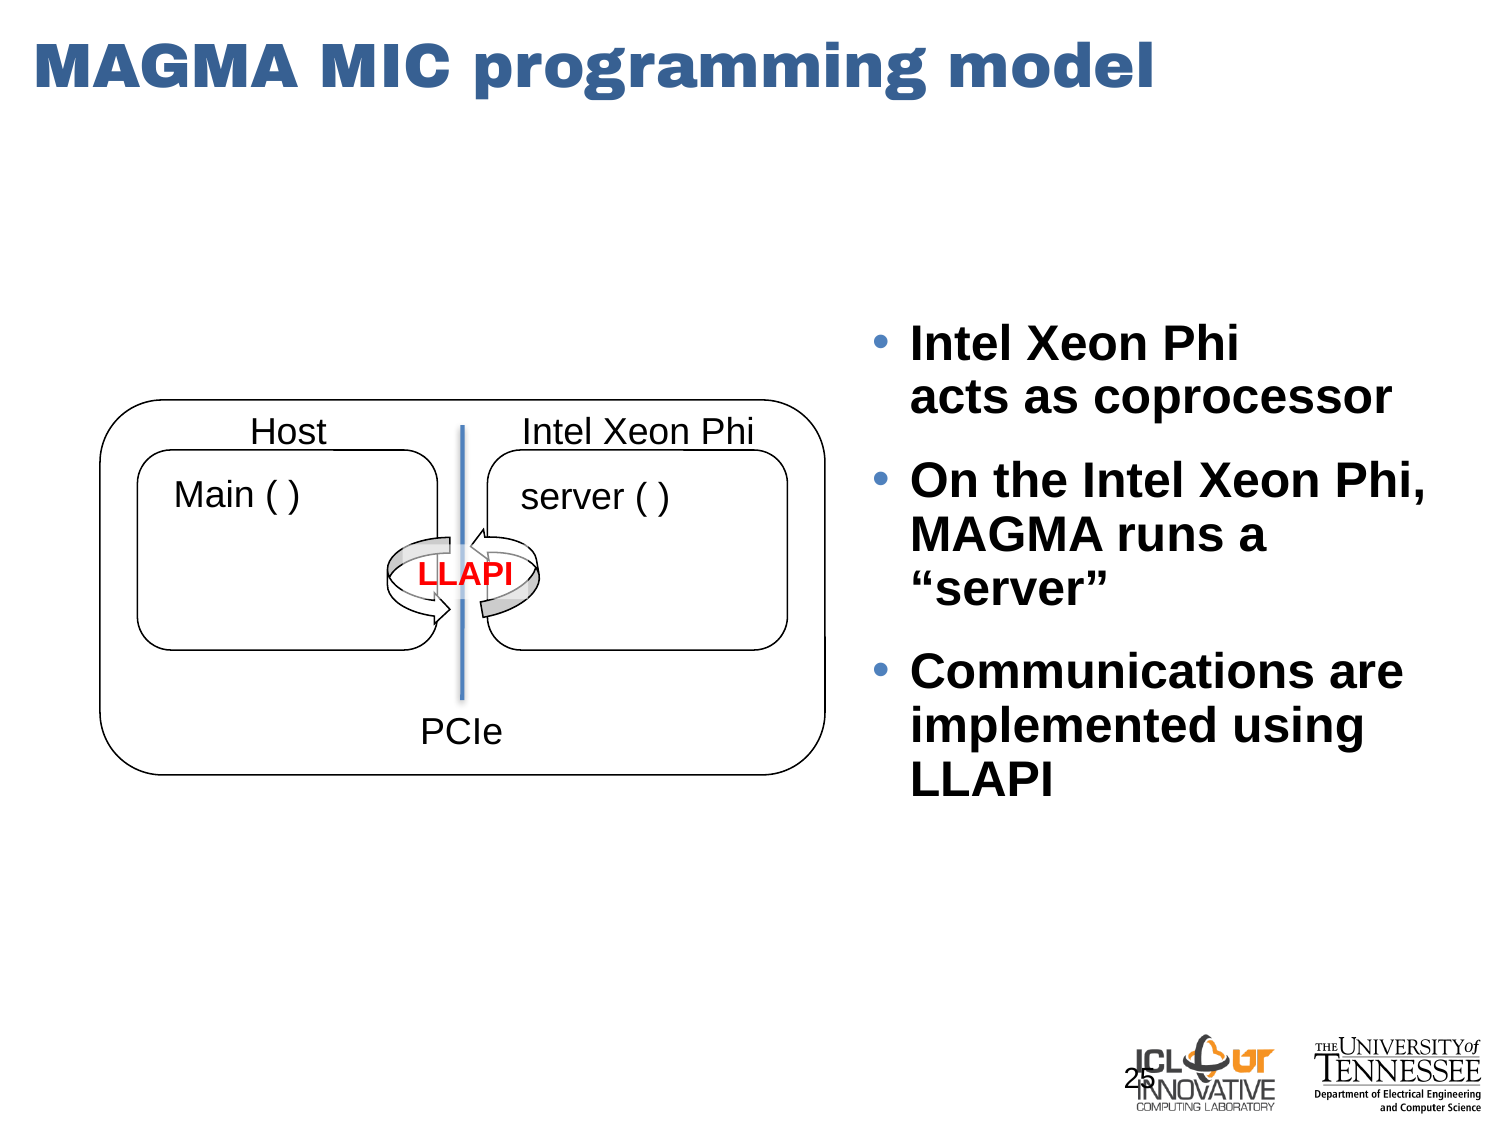

# MAGMA MIC programming model
Intel Xeon Phi
acts as coprocessor
On the Intel Xeon Phi, MAGMA runs a “server”
Communications are
implemented using
LLAPI

Host
Intel Xeon Phi

Main ( )
server ( )

LLAPI
PCIe
25